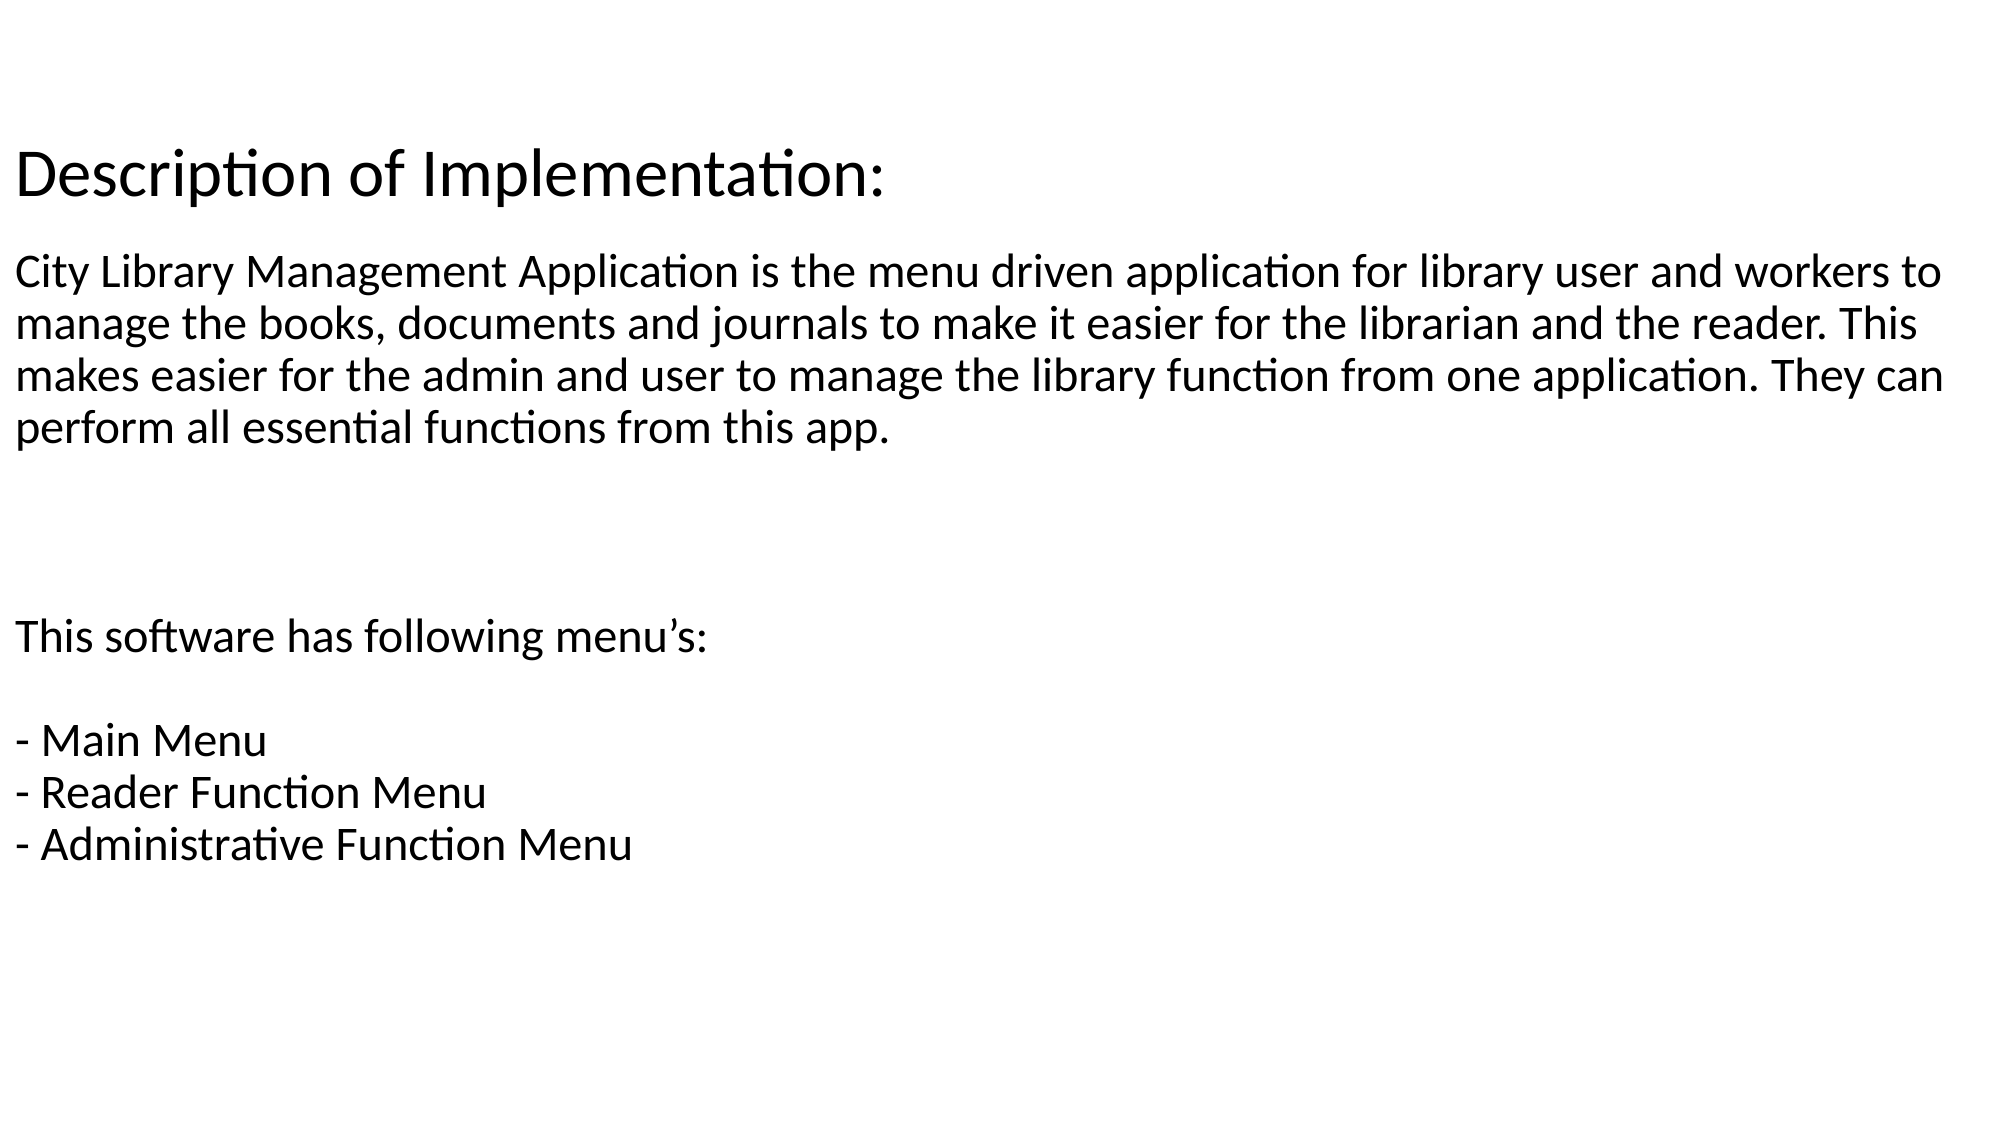

# Description of Implementation: City Library Management Application is the menu driven application for library user and workers to manage the books, documents and journals to make it easier for the librarian and the reader. This makes easier for the admin and user to manage the library function from one application. They can perform all essential functions from this app. This software has following menu’s: - Main Menu - Reader Function Menu - Administrative Function Menu